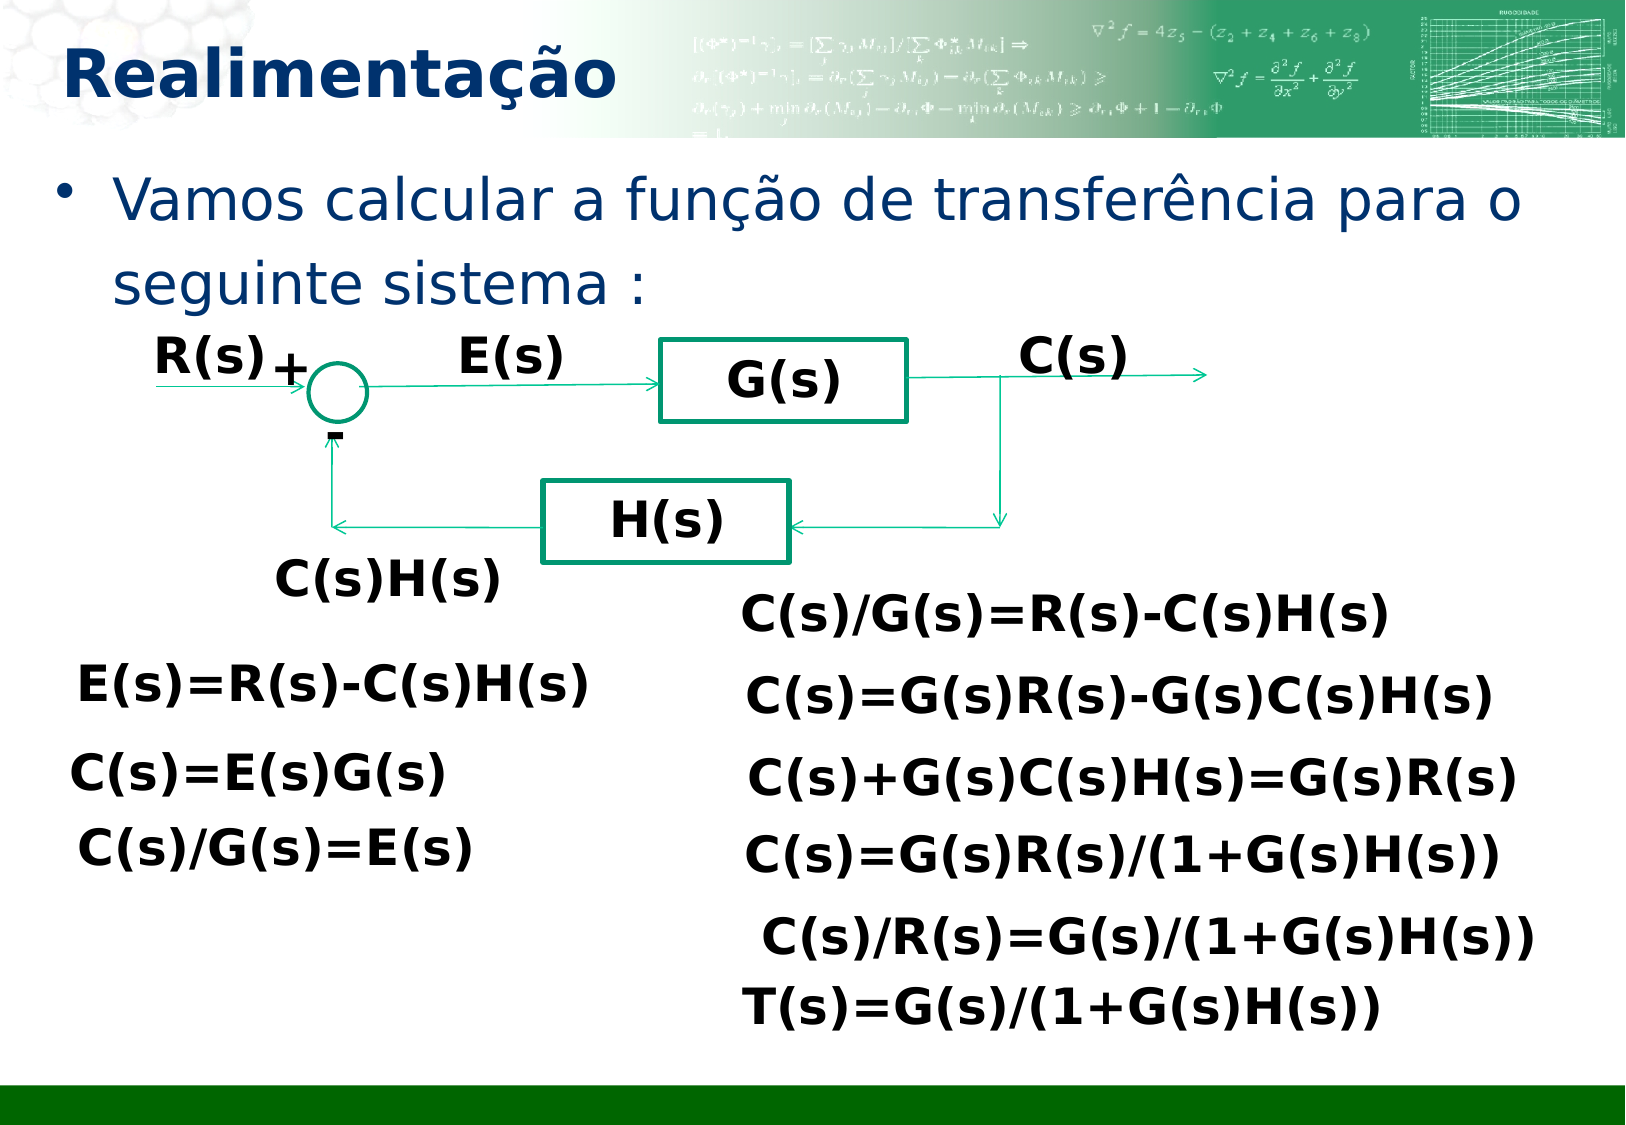

# Realimentação
Vamos calcular a função de transferência para o seguinte sistema :
R(s)
E(s)
C(s)
+

G(s)

-

H(s)
C(s)H(s)
C(s)/G(s)=R(s)-C(s)H(s)
E(s)=R(s)-C(s)H(s)
C(s)=G(s)R(s)-G(s)C(s)H(s)
C(s)=E(s)G(s)
C(s)+G(s)C(s)H(s)=G(s)R(s)
C(s)/G(s)=E(s)
C(s)=G(s)R(s)/(1+G(s)H(s))
C(s)/R(s)=G(s)/(1+G(s)H(s))
T(s)=G(s)/(1+G(s)H(s))